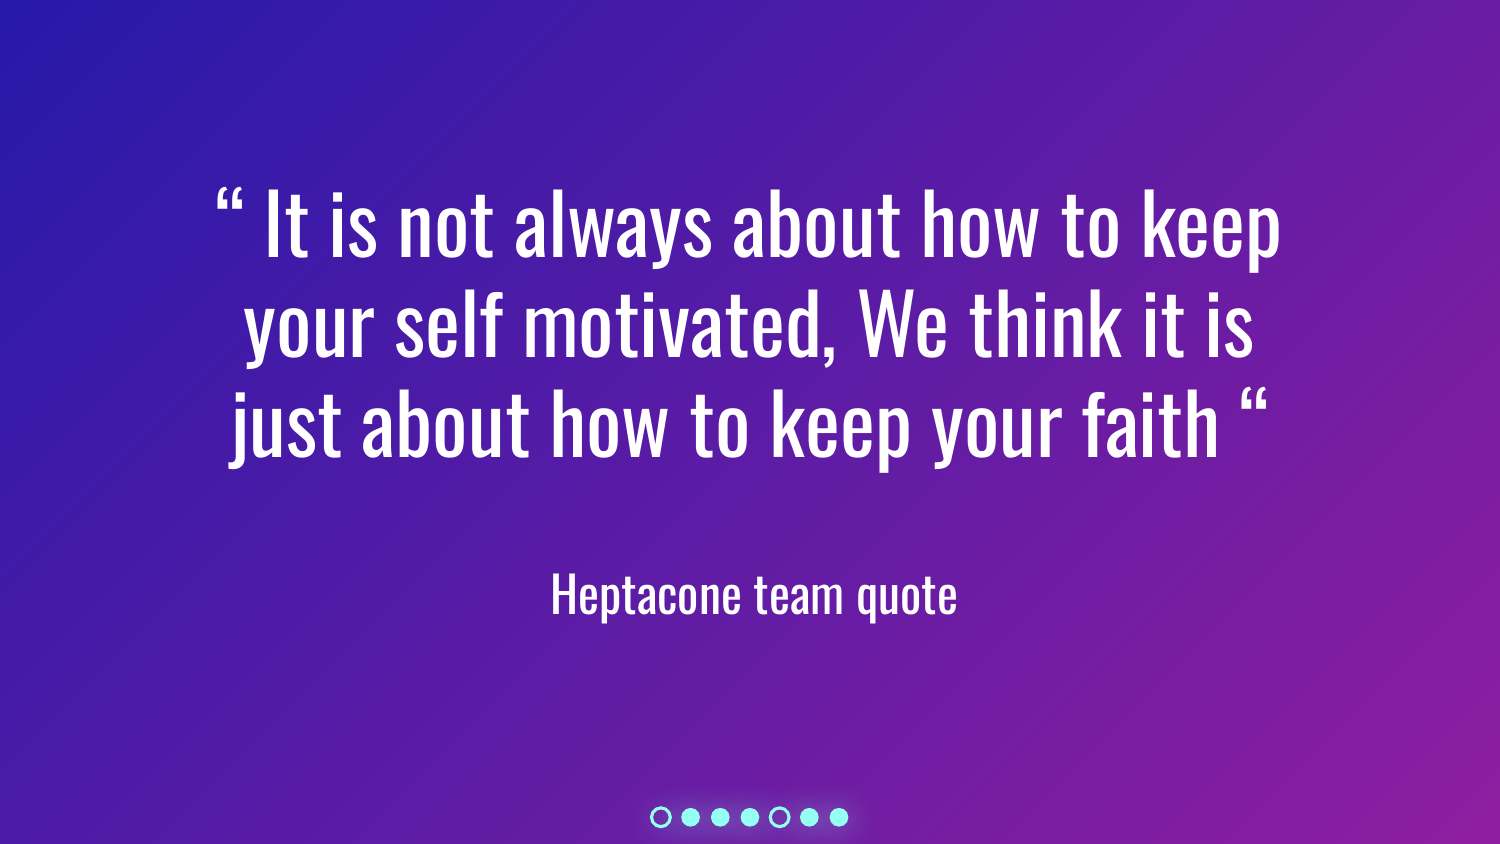

# “ It is not always about how to keep your self motivated, We think it is just about how to keep your faith “ Heptacone team quote